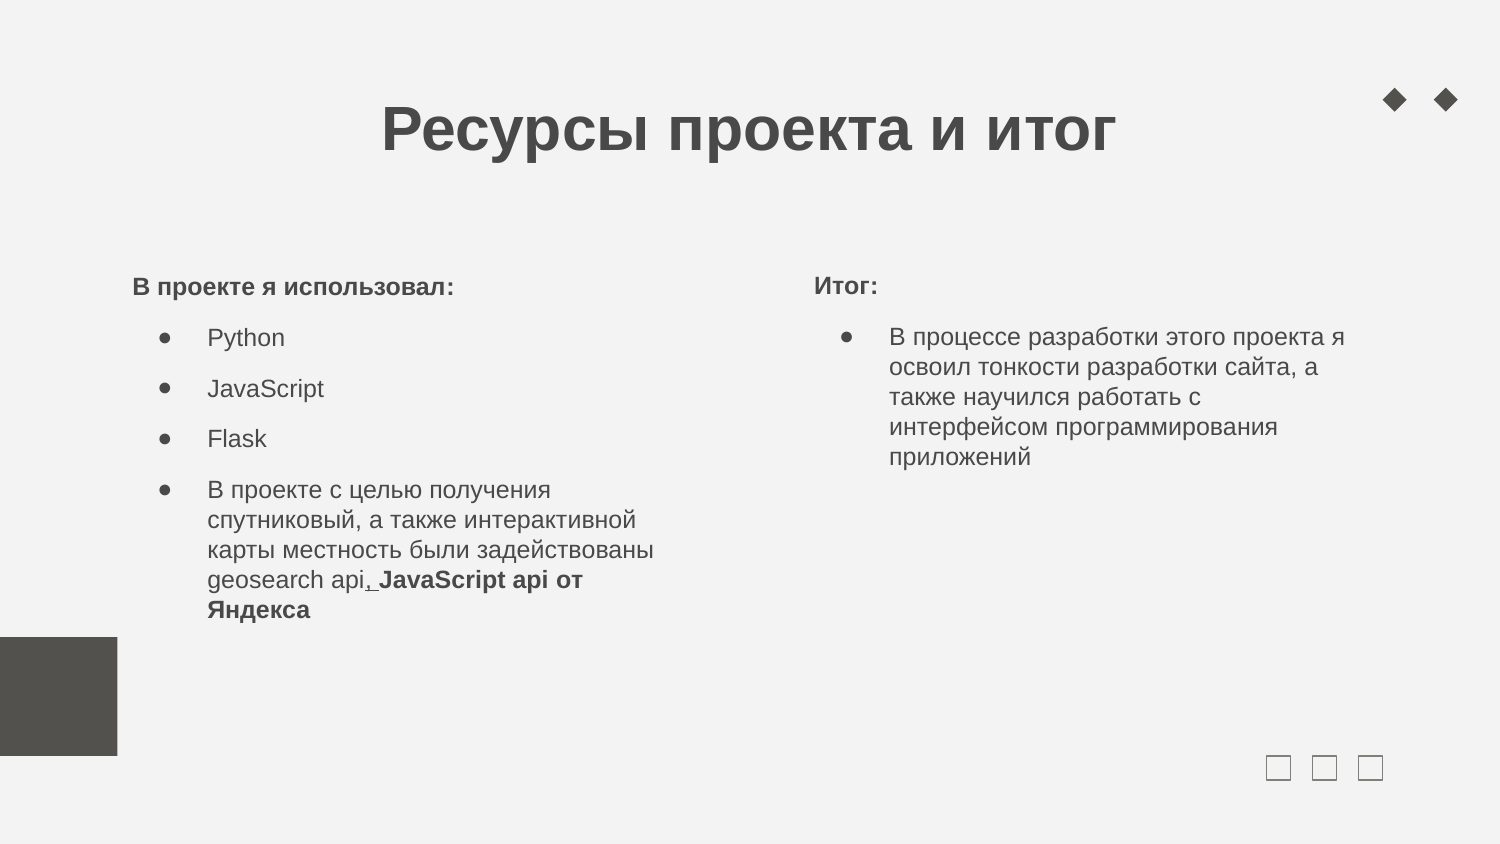

# Ресурсы проекта и итог

Итог:
В процессе разработки этого проекта я освоил тонкости разработки сайта, а также научился работать с интерфейсом программирования приложений
В проекте я использовал:
Python
JavaScript
Flask
В проекте с целью получения спутниковый, а также интерактивной карты местность были задействованы geosearch api, JavaScript api от Яндекса